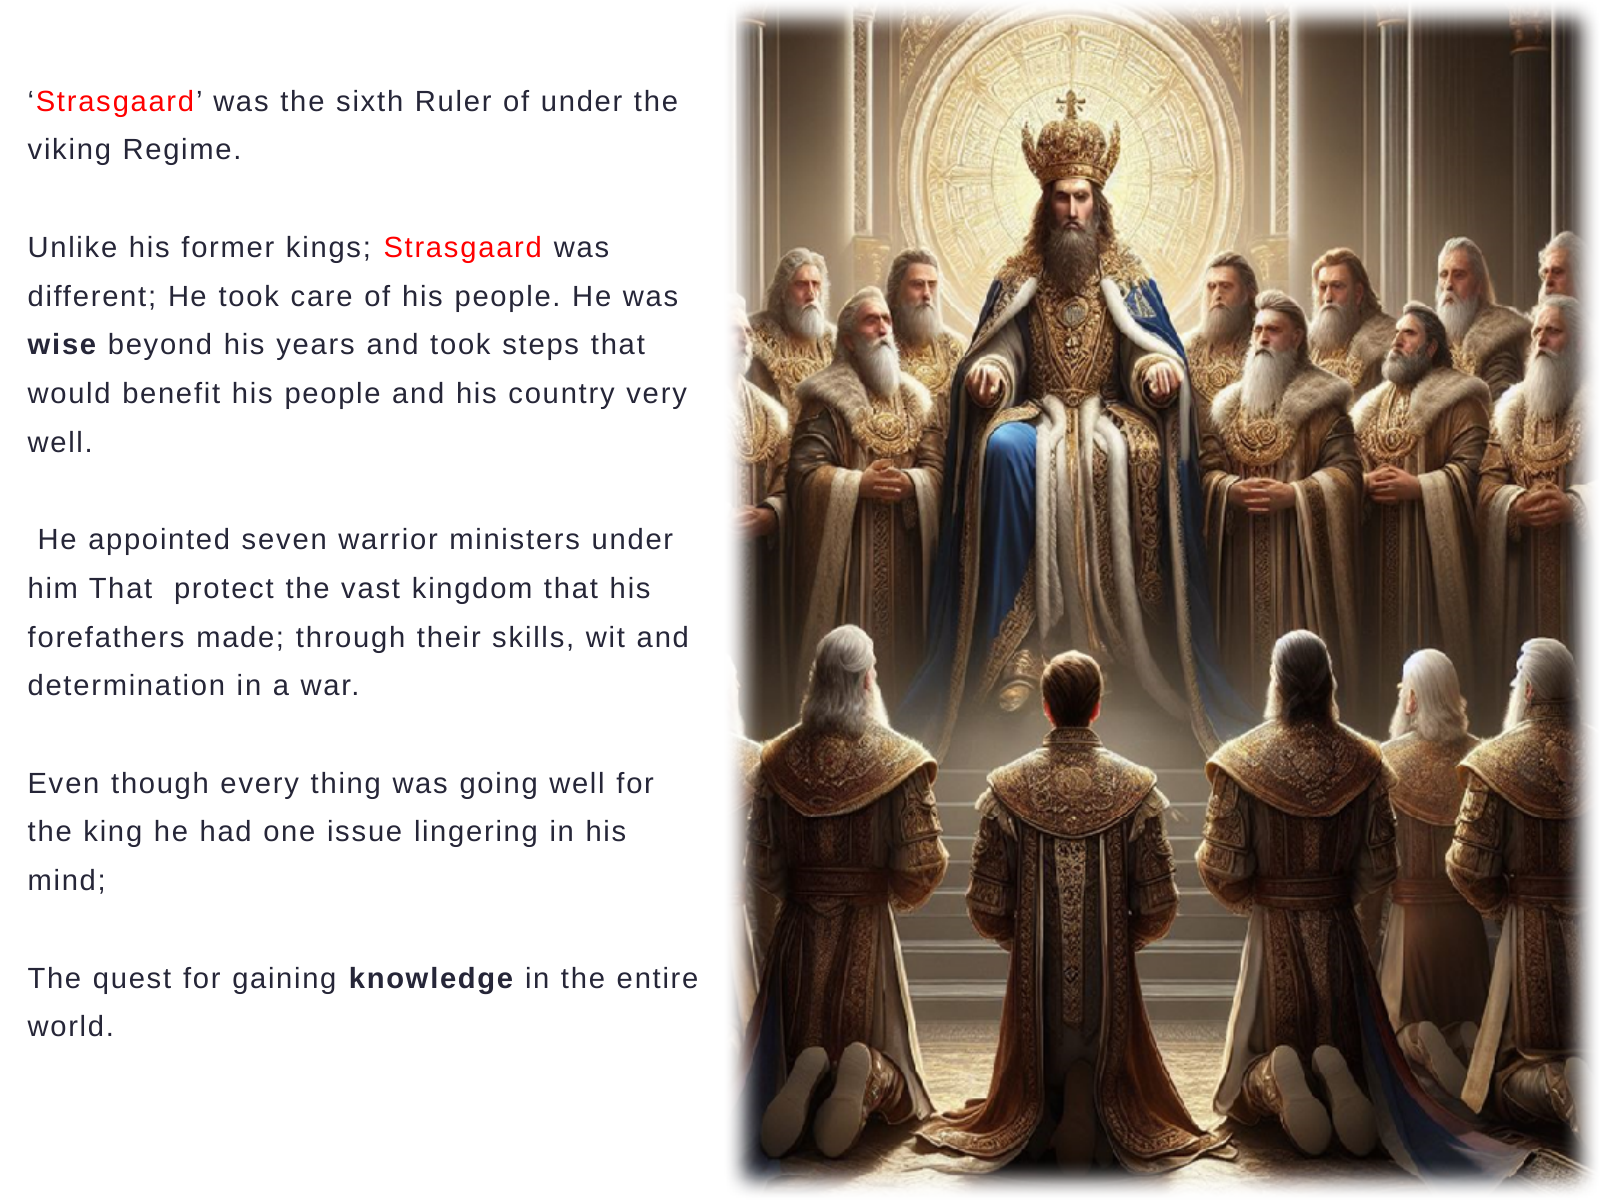

‘Strasgaard’ was the sixth Ruler of under the viking Regime.

Unlike his former kings; Strasgaard was different; He took care of his people. He was wise beyond his years and took steps that would benefit his people and his country very well.

 He appointed seven warrior ministers under him That  protect the vast kingdom that his forefathers made; through their skills, wit and determination in a war.

Even though every thing was going well for the king he had one issue lingering in his mind;

The quest for gaining knowledge in the entire world.